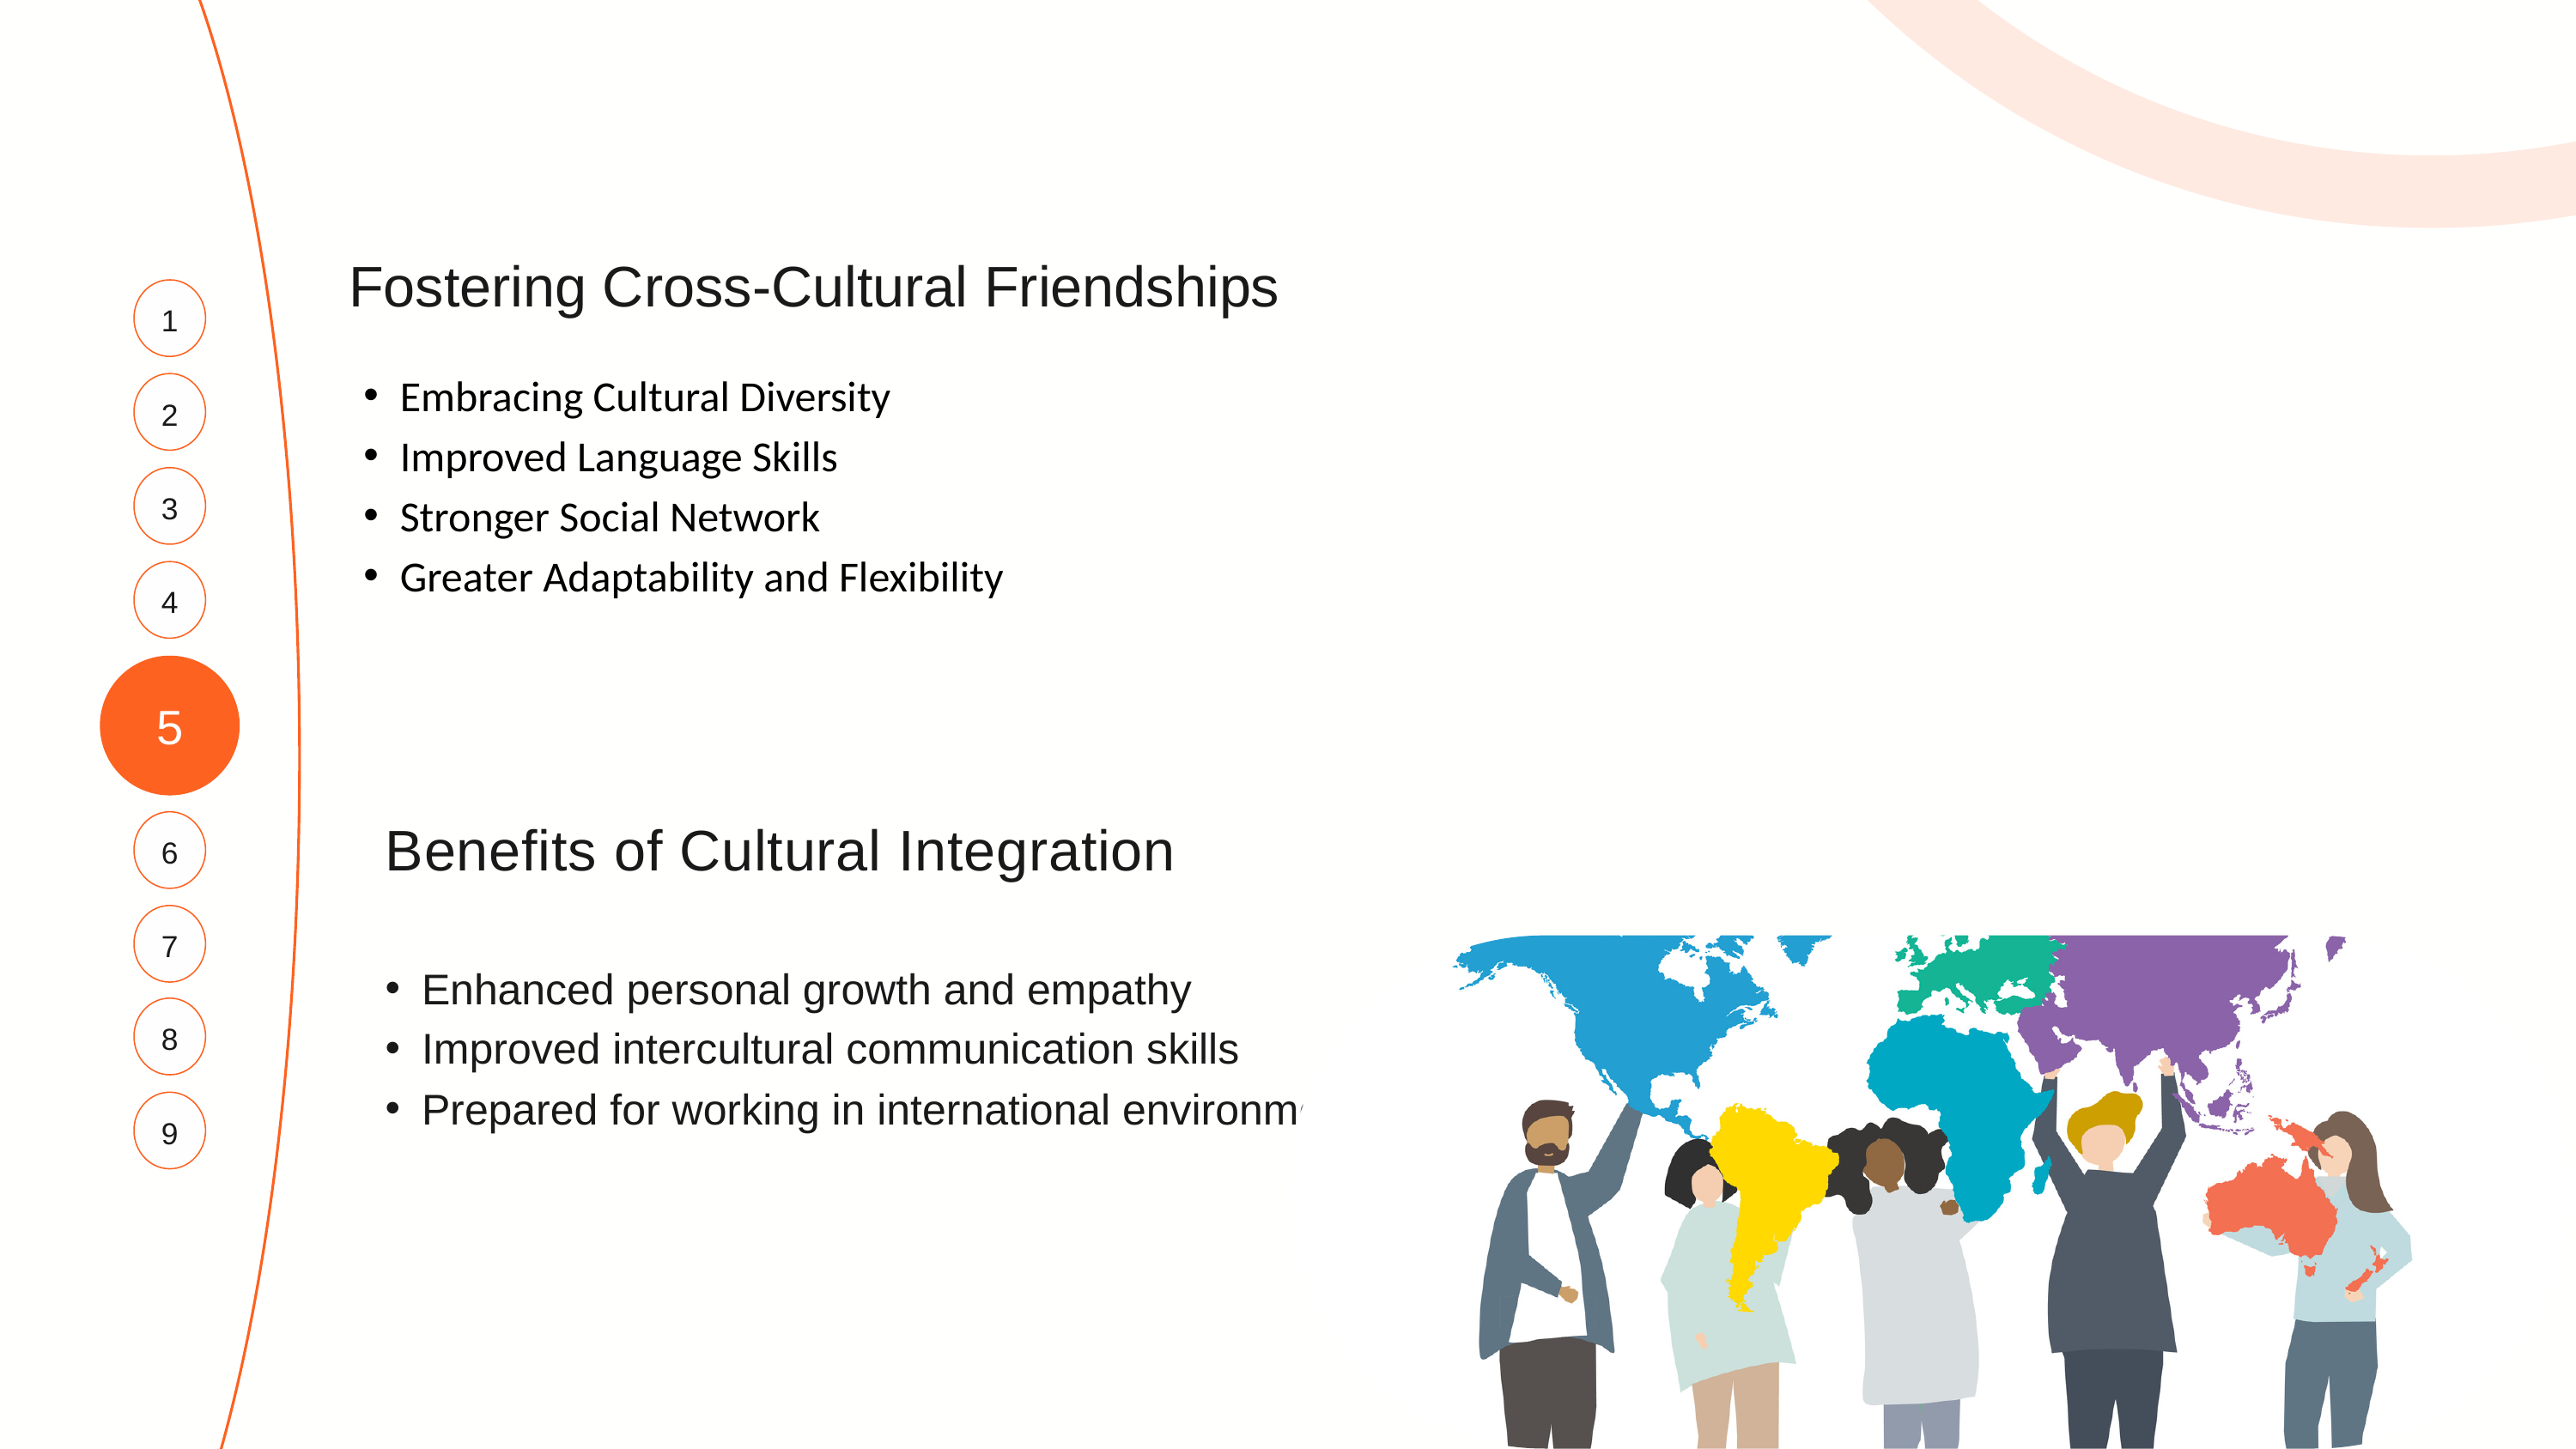

Fostering Cross-Cultural Friendships

1
Embracing Cultural Diversity
Improved Language Skills
Stronger Social Network
Greater Adaptability and Flexibility

2

3

4

5

6
Benefits of Cultural Integration

7

Enhanced personal growth and empathy
Improved intercultural communication skills
Prepared for working in international environments

8

9